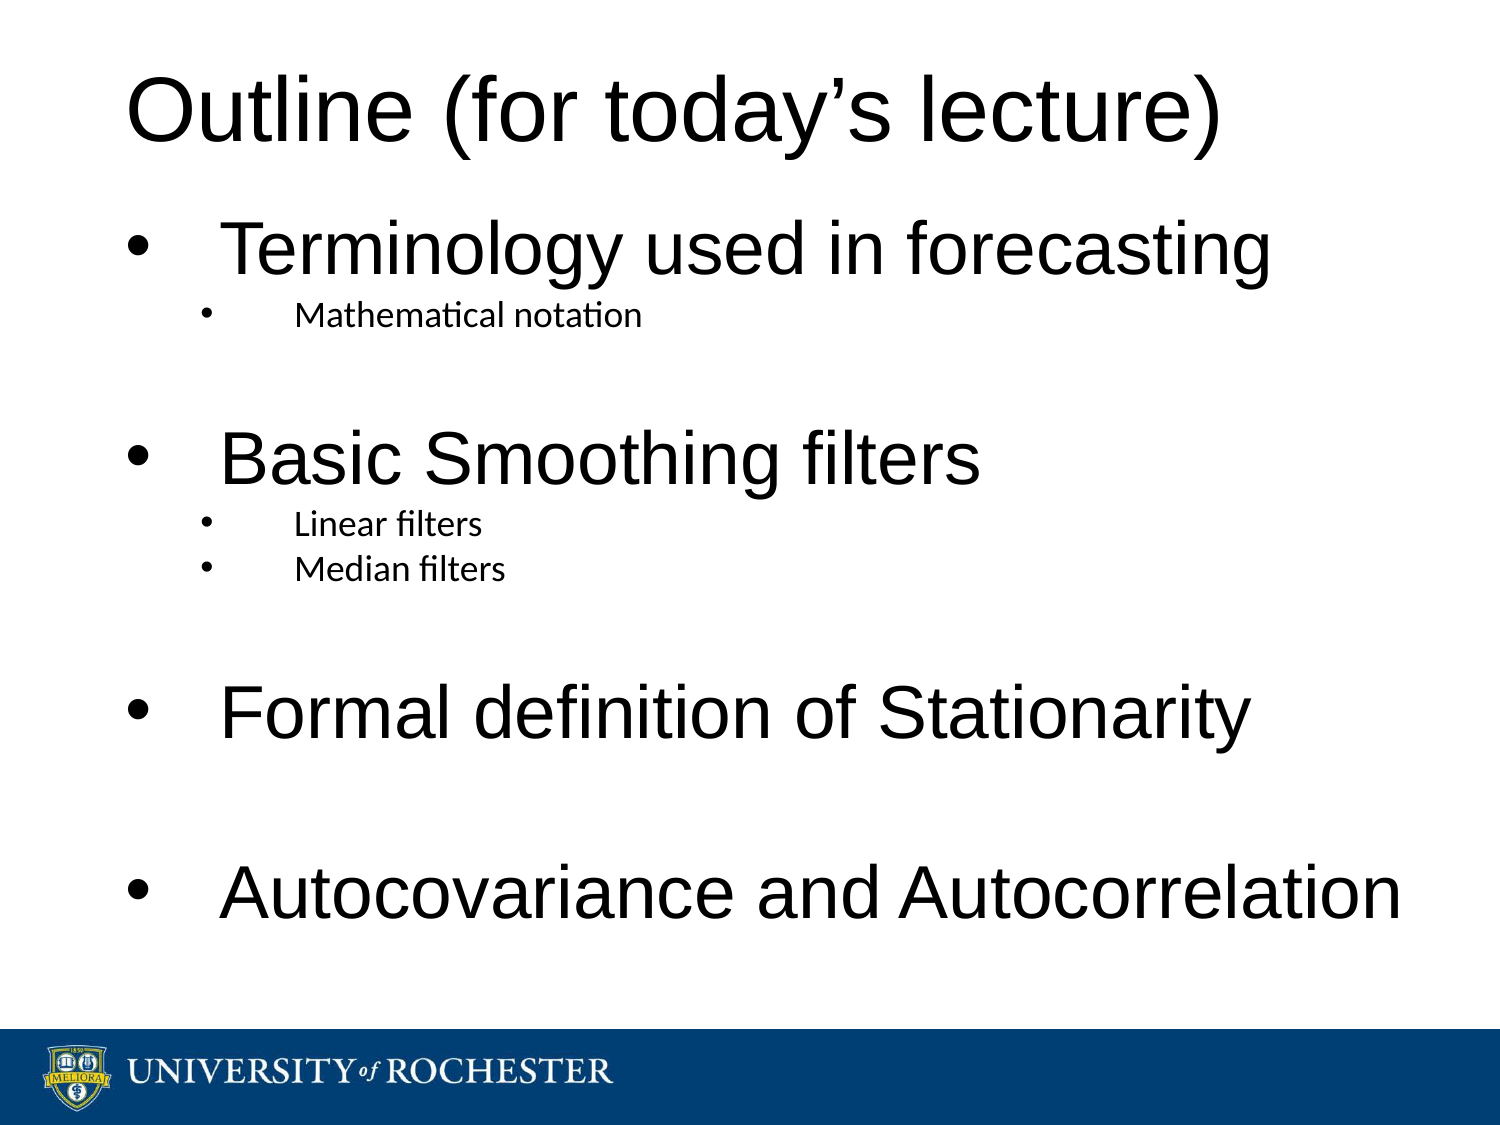

# Outline (for today’s lecture)
Terminology used in forecasting
Mathematical notation

Basic Smoothing filters
Linear filters
Median filters

Formal definition of Stationarity

Autocovariance and Autocorrelation